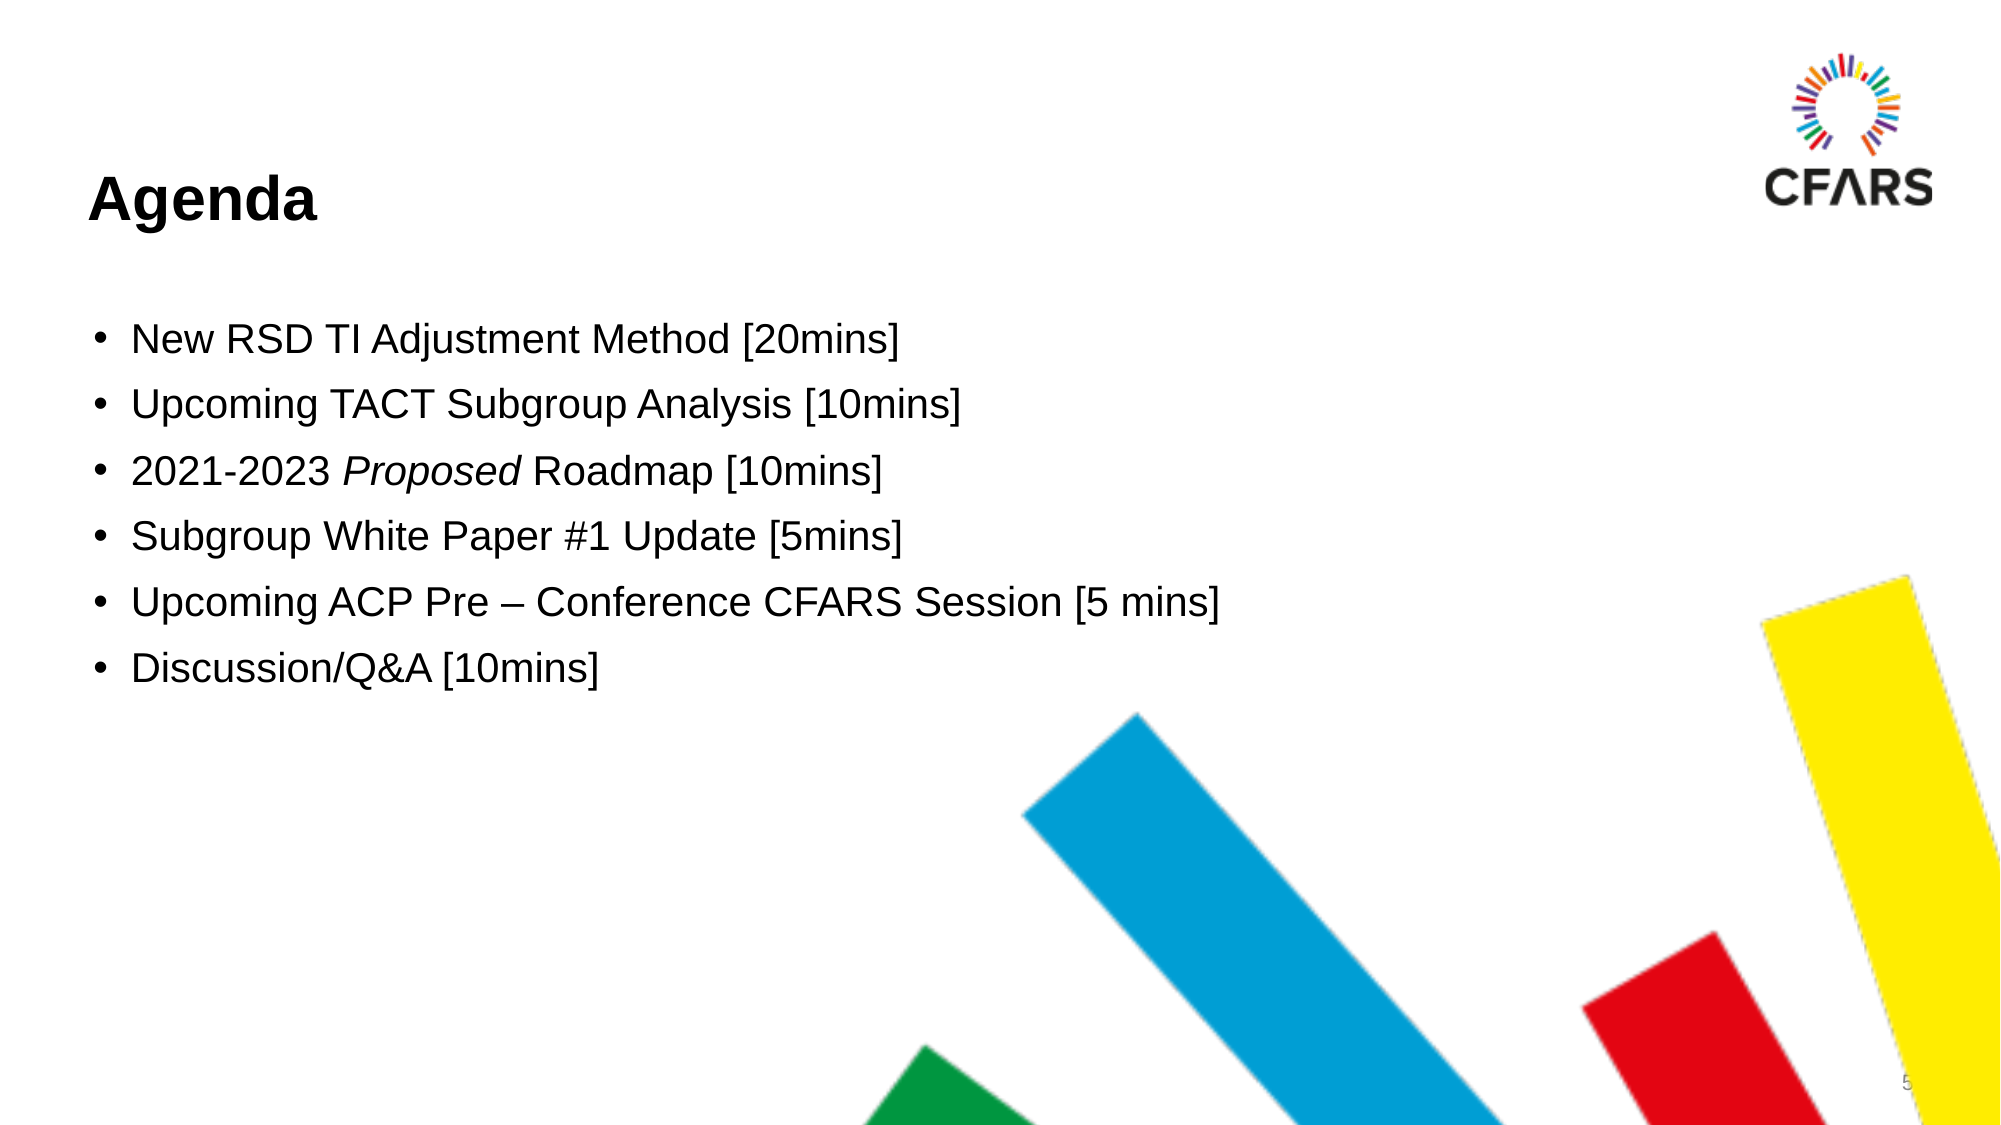

# Agenda
New RSD TI Adjustment Method [20mins]
Upcoming TACT Subgroup Analysis [10mins]
2021-2023 Proposed Roadmap [10mins]
Subgroup White Paper #1 Update [5mins]
Upcoming ACP Pre – Conference CFARS Session [5 mins]
Discussion/Q&A [10mins]

5